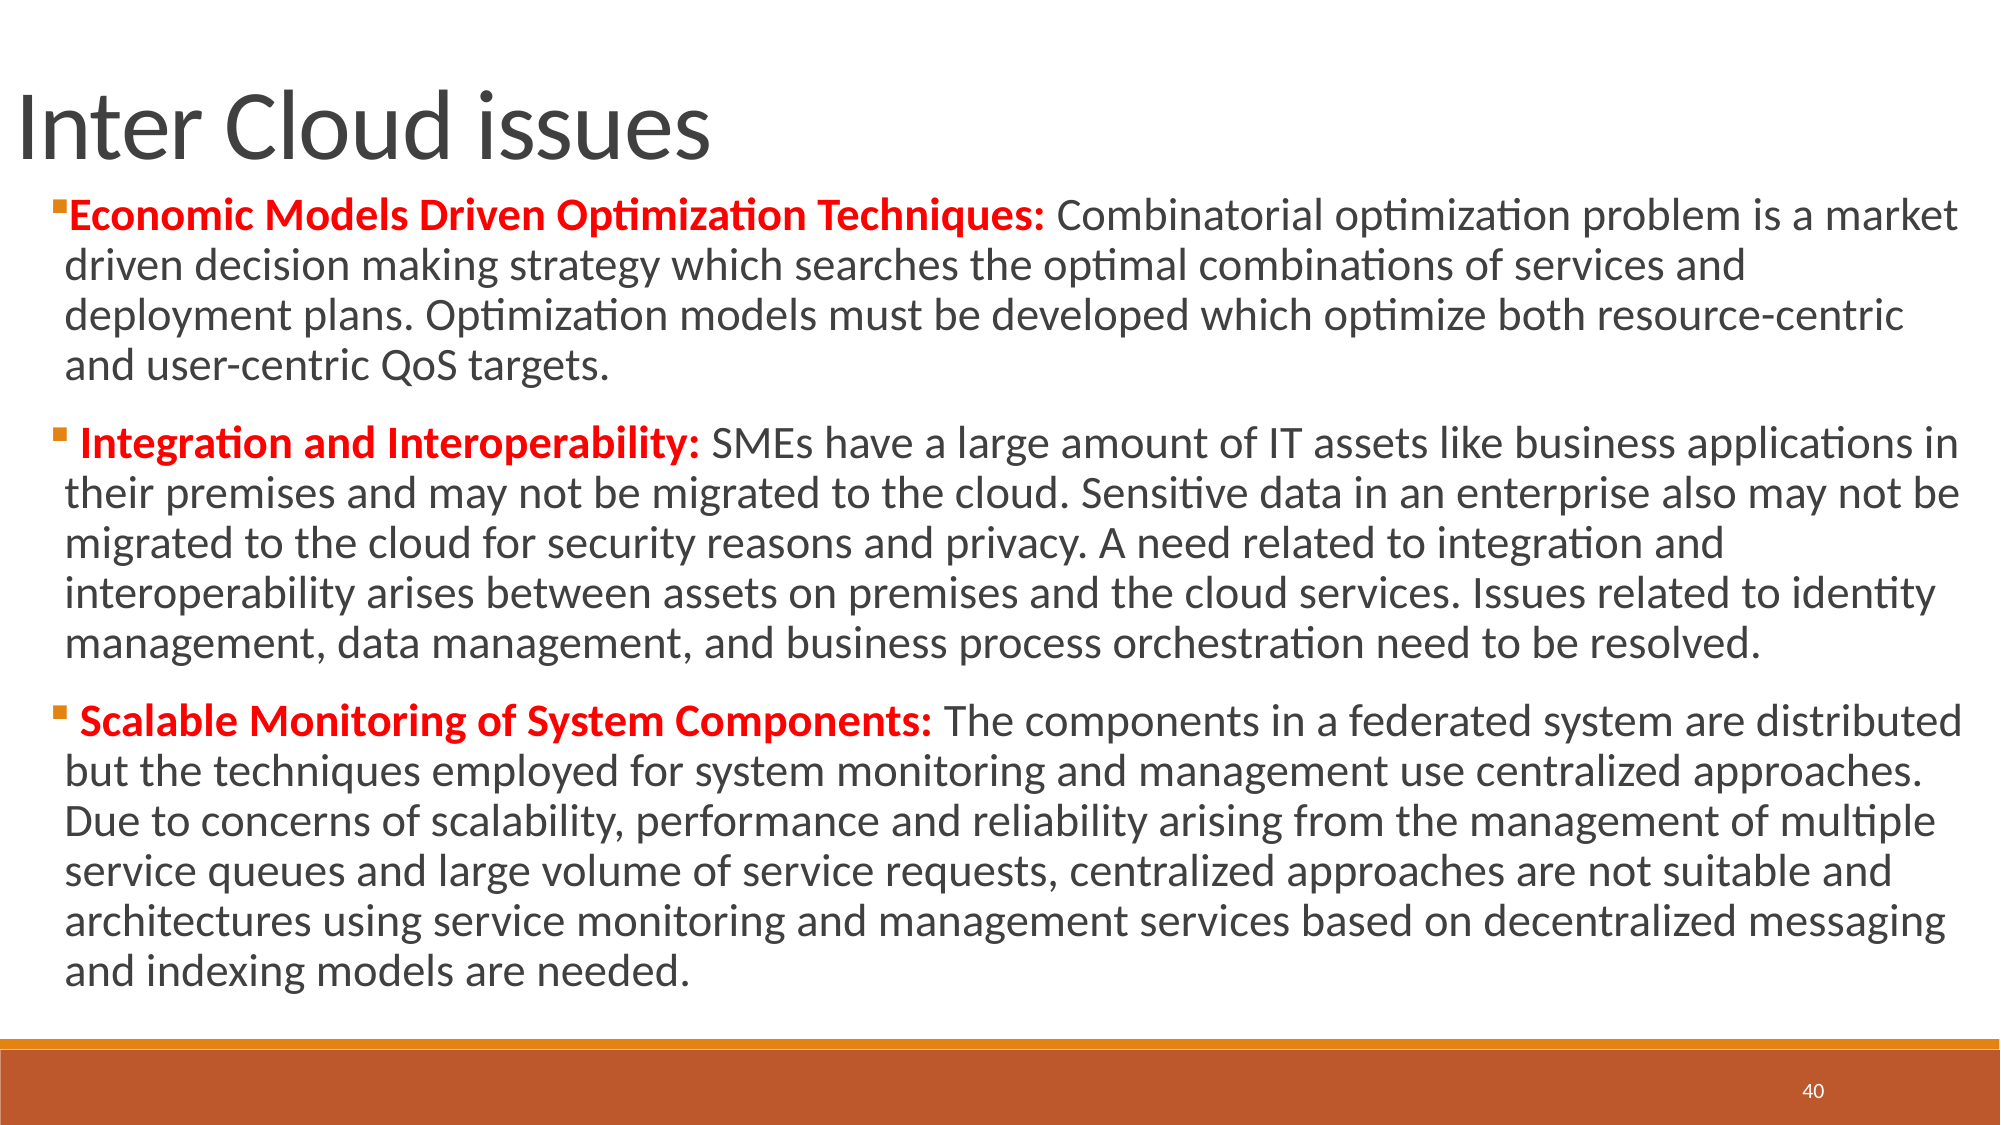

Inter Cloud issues
Economic Models Driven Optimization Techniques: Combinatorial optimization problem is a market driven decision making strategy which searches the optimal combinations of services and deployment plans. Optimization models must be developed which optimize both resource-centric and user-centric QoS targets.
 Integration and Interoperability: SMEs have a large amount of IT assets like business applications in their premises and may not be migrated to the cloud. Sensitive data in an enterprise also may not be migrated to the cloud for security reasons and privacy. A need related to integration and interoperability arises between assets on premises and the cloud services. Issues related to identity management, data management, and business process orchestration need to be resolved.
 Scalable Monitoring of System Components: The components in a federated system are distributed but the techniques employed for system monitoring and management use centralized approaches. Due to concerns of scalability, performance and reliability arising from the management of multiple service queues and large volume of service requests, centralized approaches are not suitable and architectures using service monitoring and management services based on decentralized messaging and indexing models are needed.
40